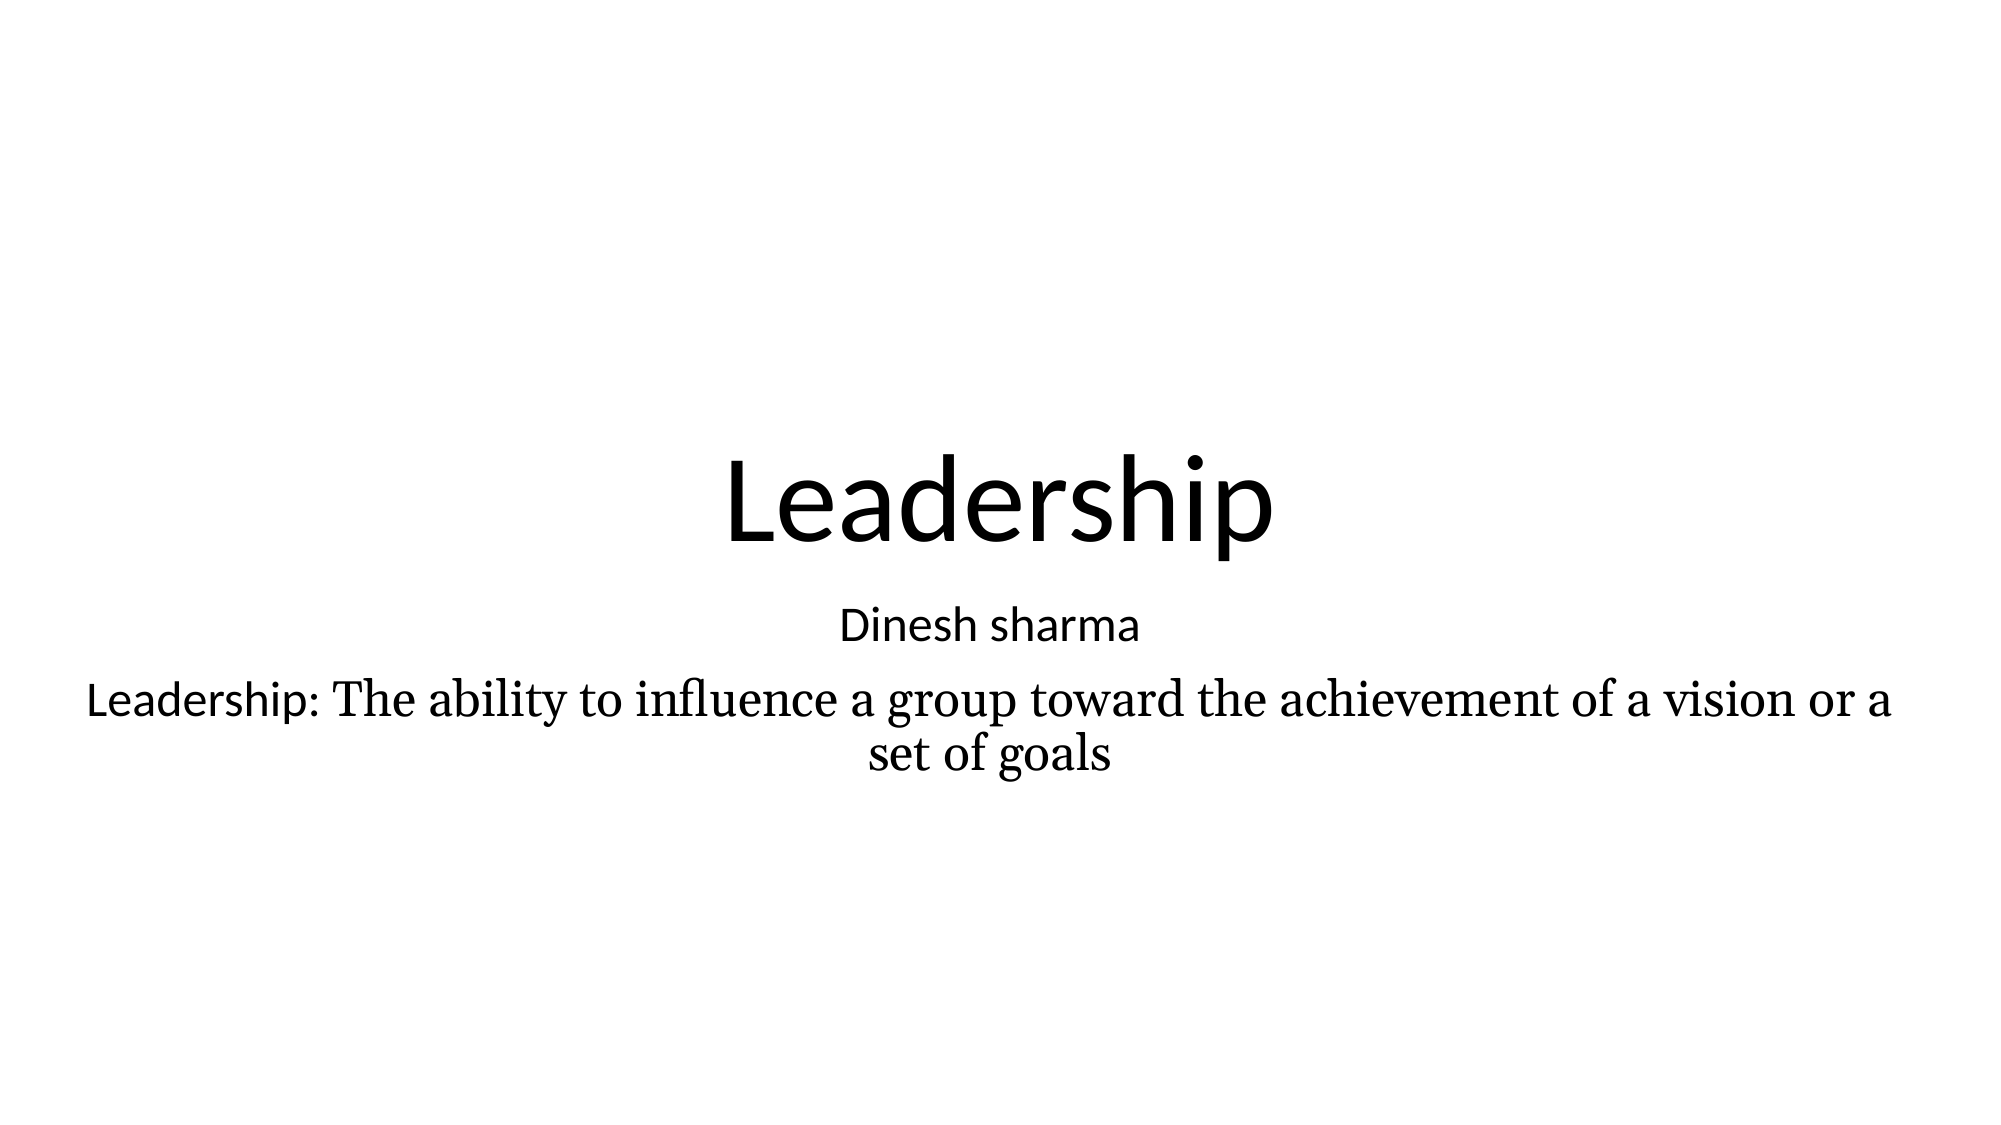

# Leadership
Dinesh sharma
Leadership: The ability to influence a group toward the achievement of a vision or a set of goals